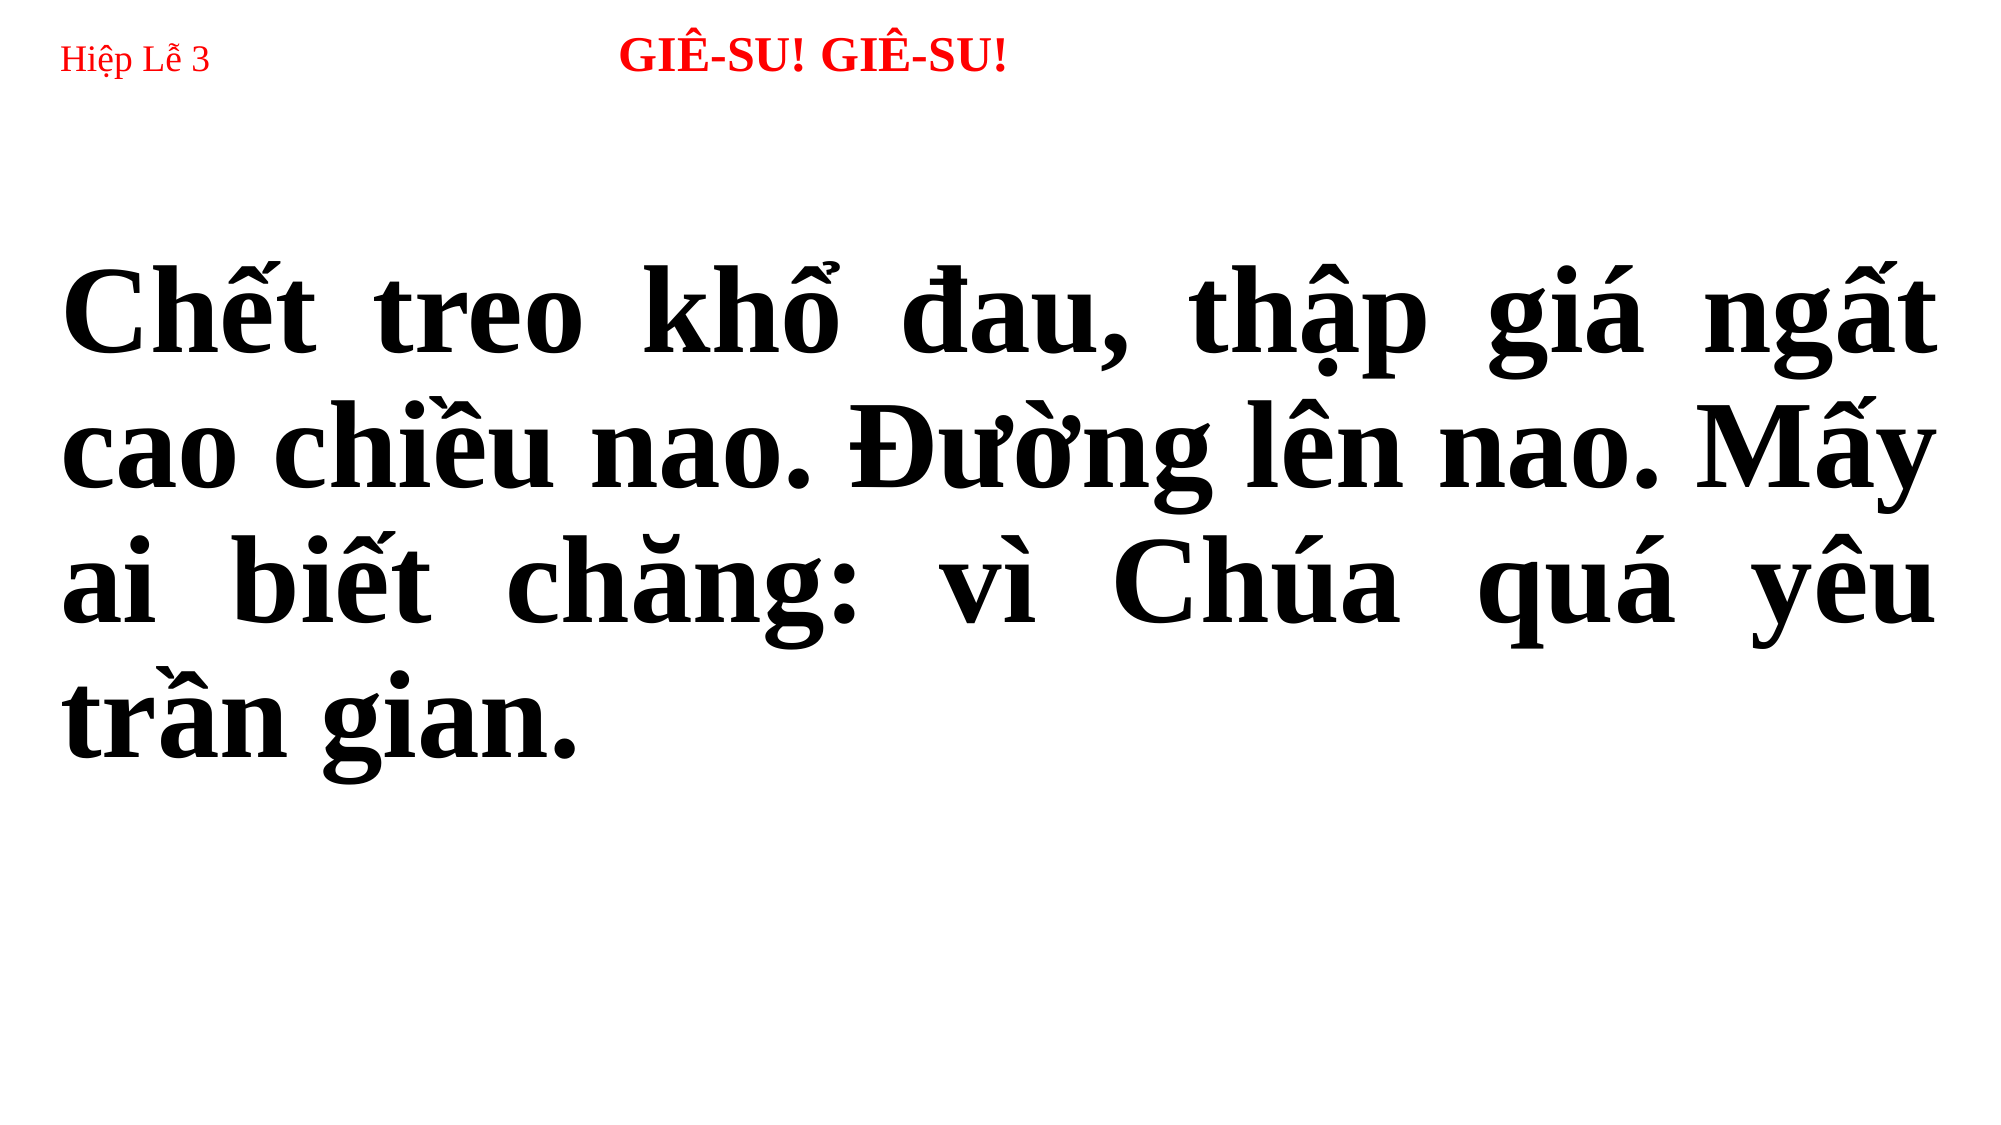

# Hiệp Lễ 3                                           GIÊ-SU! GIÊ-SU!
Chết treo khổ đau, thập giá ngất cao chiều nao. Đường lên nao. Mấy ai biết chăng: vì Chúa quá yêu trần gian.